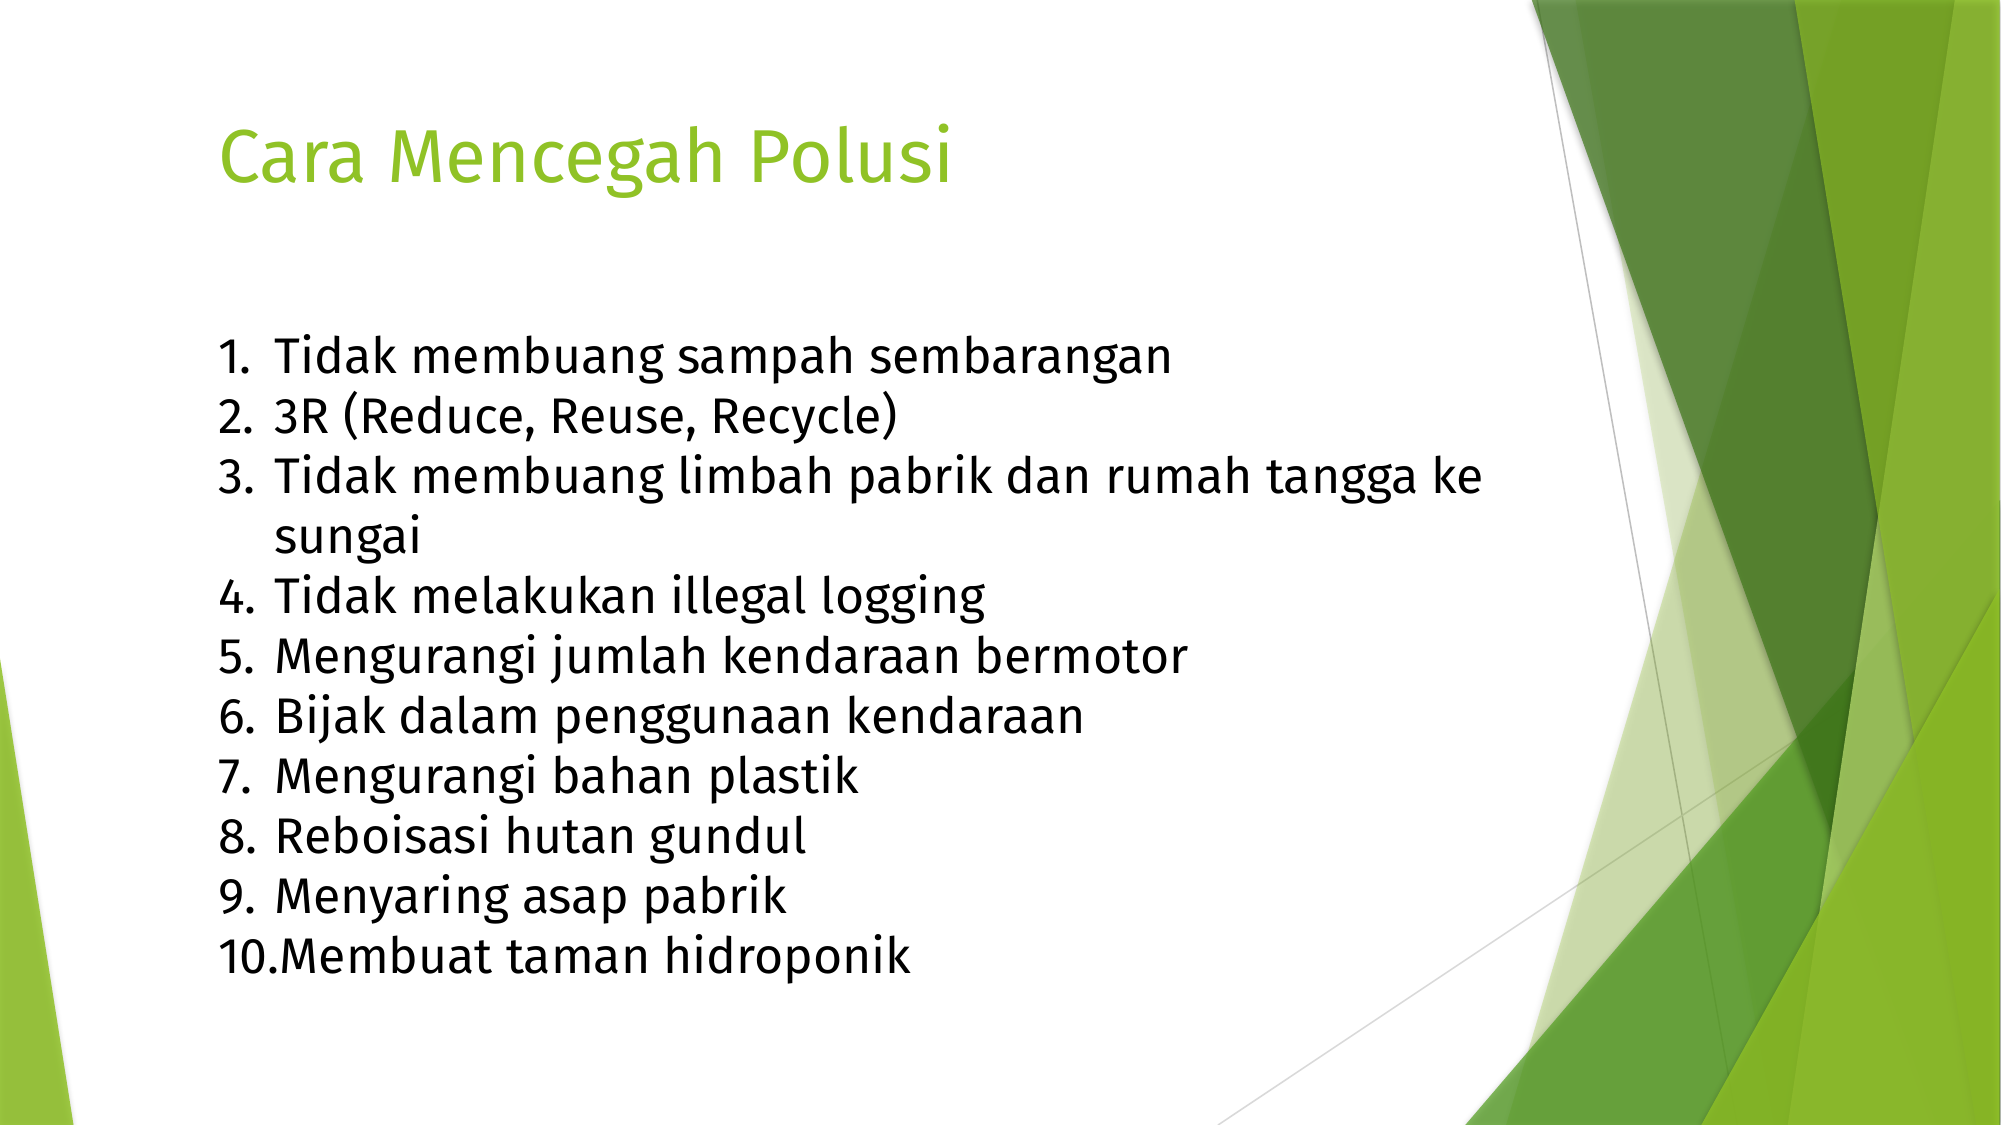

# Cara Mencegah Polusi
Tidak membuang sampah sembarangan
3R (Reduce, Reuse, Recycle)
Tidak membuang limbah pabrik dan rumah tangga ke sungai
Tidak melakukan illegal logging
Mengurangi jumlah kendaraan bermotor
Bijak dalam penggunaan kendaraan
Mengurangi bahan plastik
Reboisasi hutan gundul
Menyaring asap pabrik
Membuat taman hidroponik